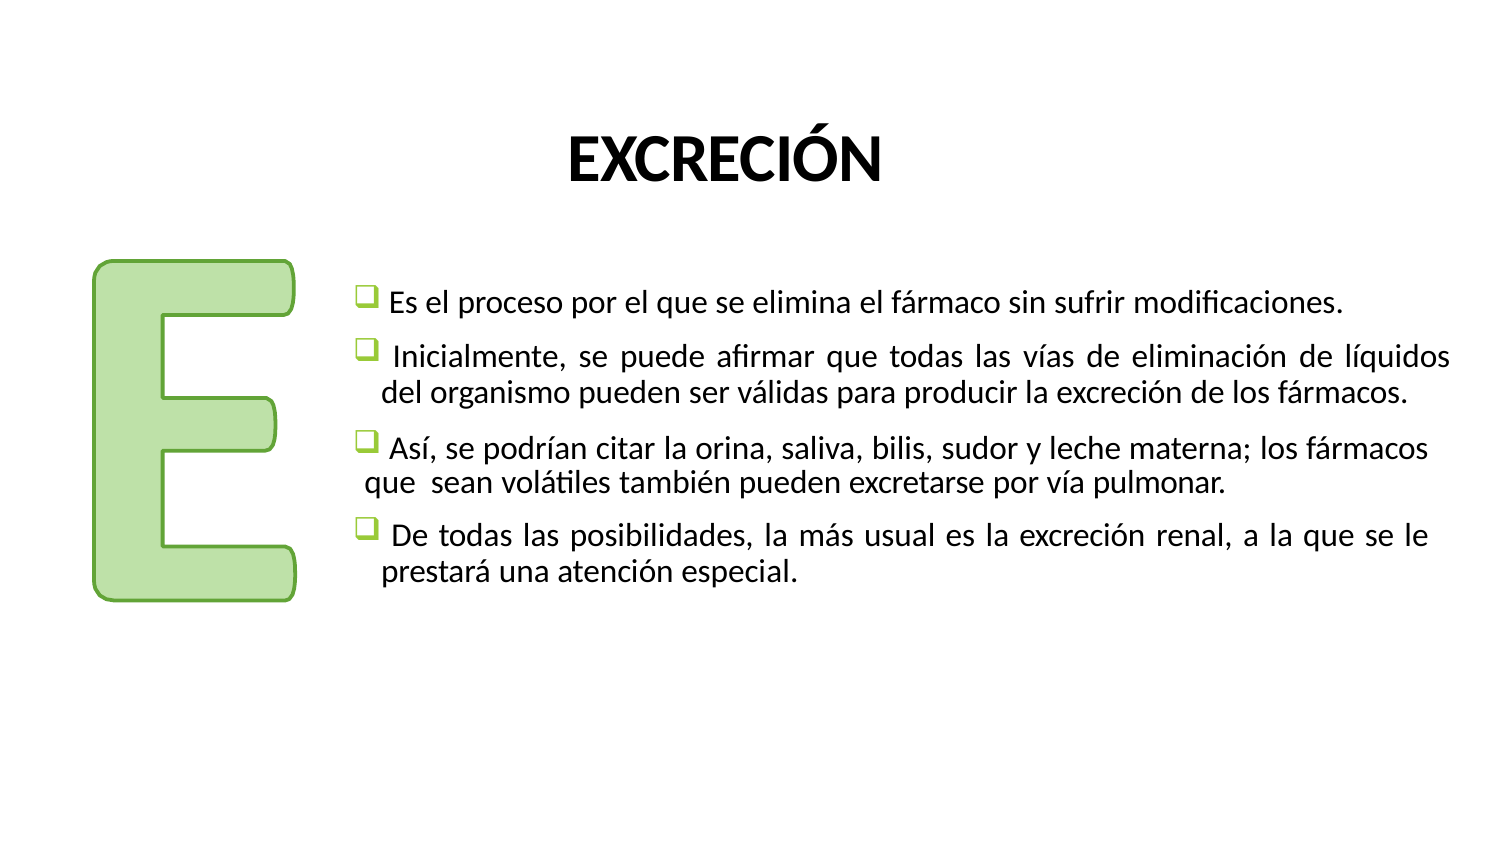

# EXCRECIÓN

 Es el proceso por el que se elimina el fármaco sin sufrir modificaciones.
 Inicialmente, se puede afirmar que todas las vías de eliminación de líquidos del organismo pueden ser válidas para producir la excreción de los fármacos.
 Así, se podrían citar la orina, saliva, bilis, sudor y leche materna; los fármacos que  sean volátiles también pueden excretarse por vía pulmonar.
 De todas las posibilidades, la más usual es la excreción renal, a la que se le prestará una atención especial.